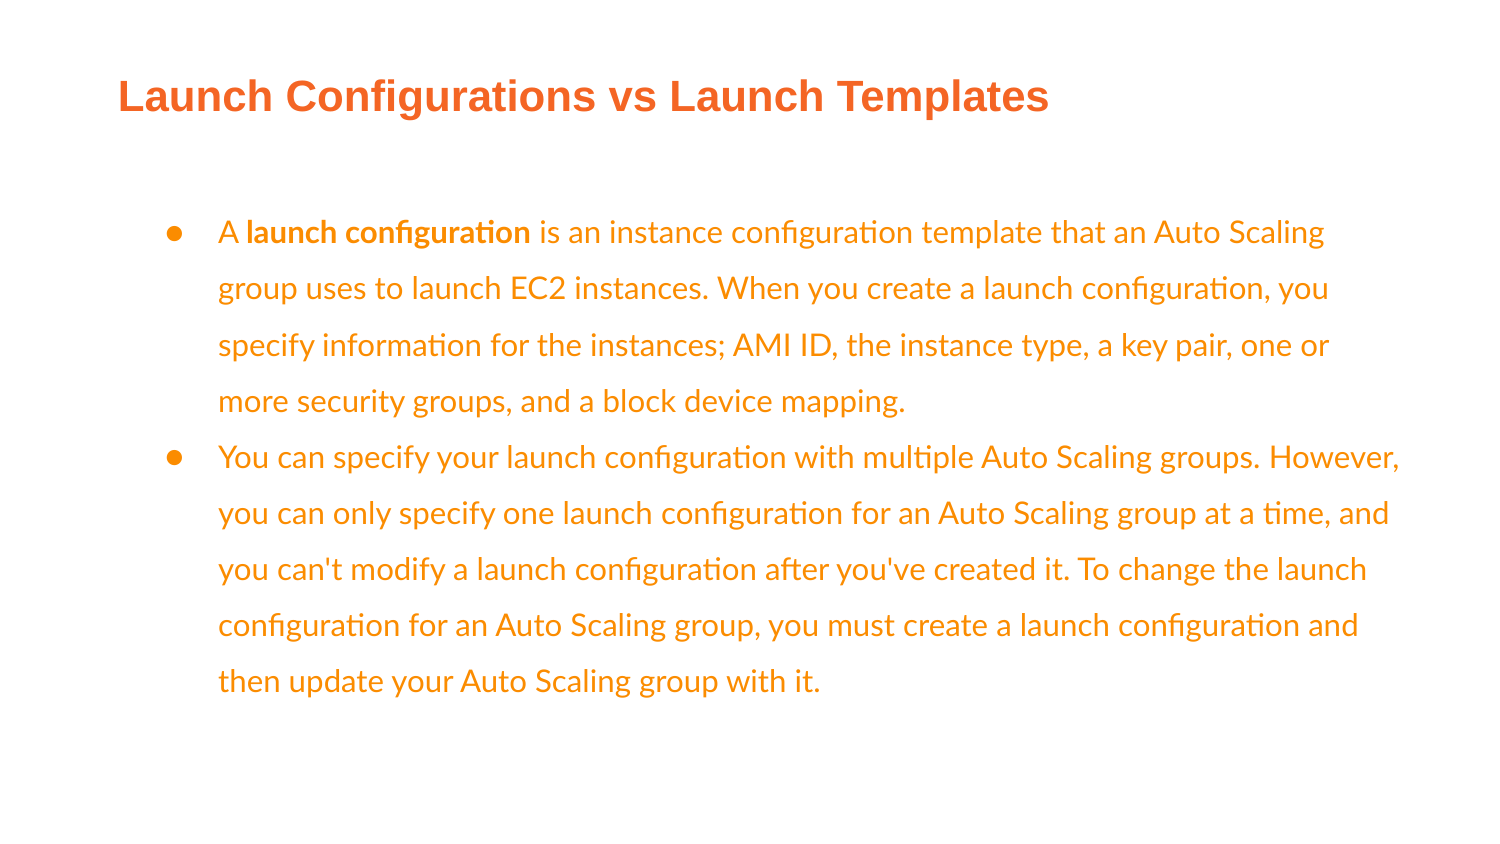

Launch Configurations vs Launch Templates
A launch configuration is an instance configuration template that an Auto Scaling group uses to launch EC2 instances. When you create a launch configuration, you specify information for the instances; AMI ID, the instance type, a key pair, one or more security groups, and a block device mapping.
You can specify your launch configuration with multiple Auto Scaling groups. However, you can only specify one launch configuration for an Auto Scaling group at a time, and you can't modify a launch configuration after you've created it. To change the launch configuration for an Auto Scaling group, you must create a launch configuration and then update your Auto Scaling group with it.